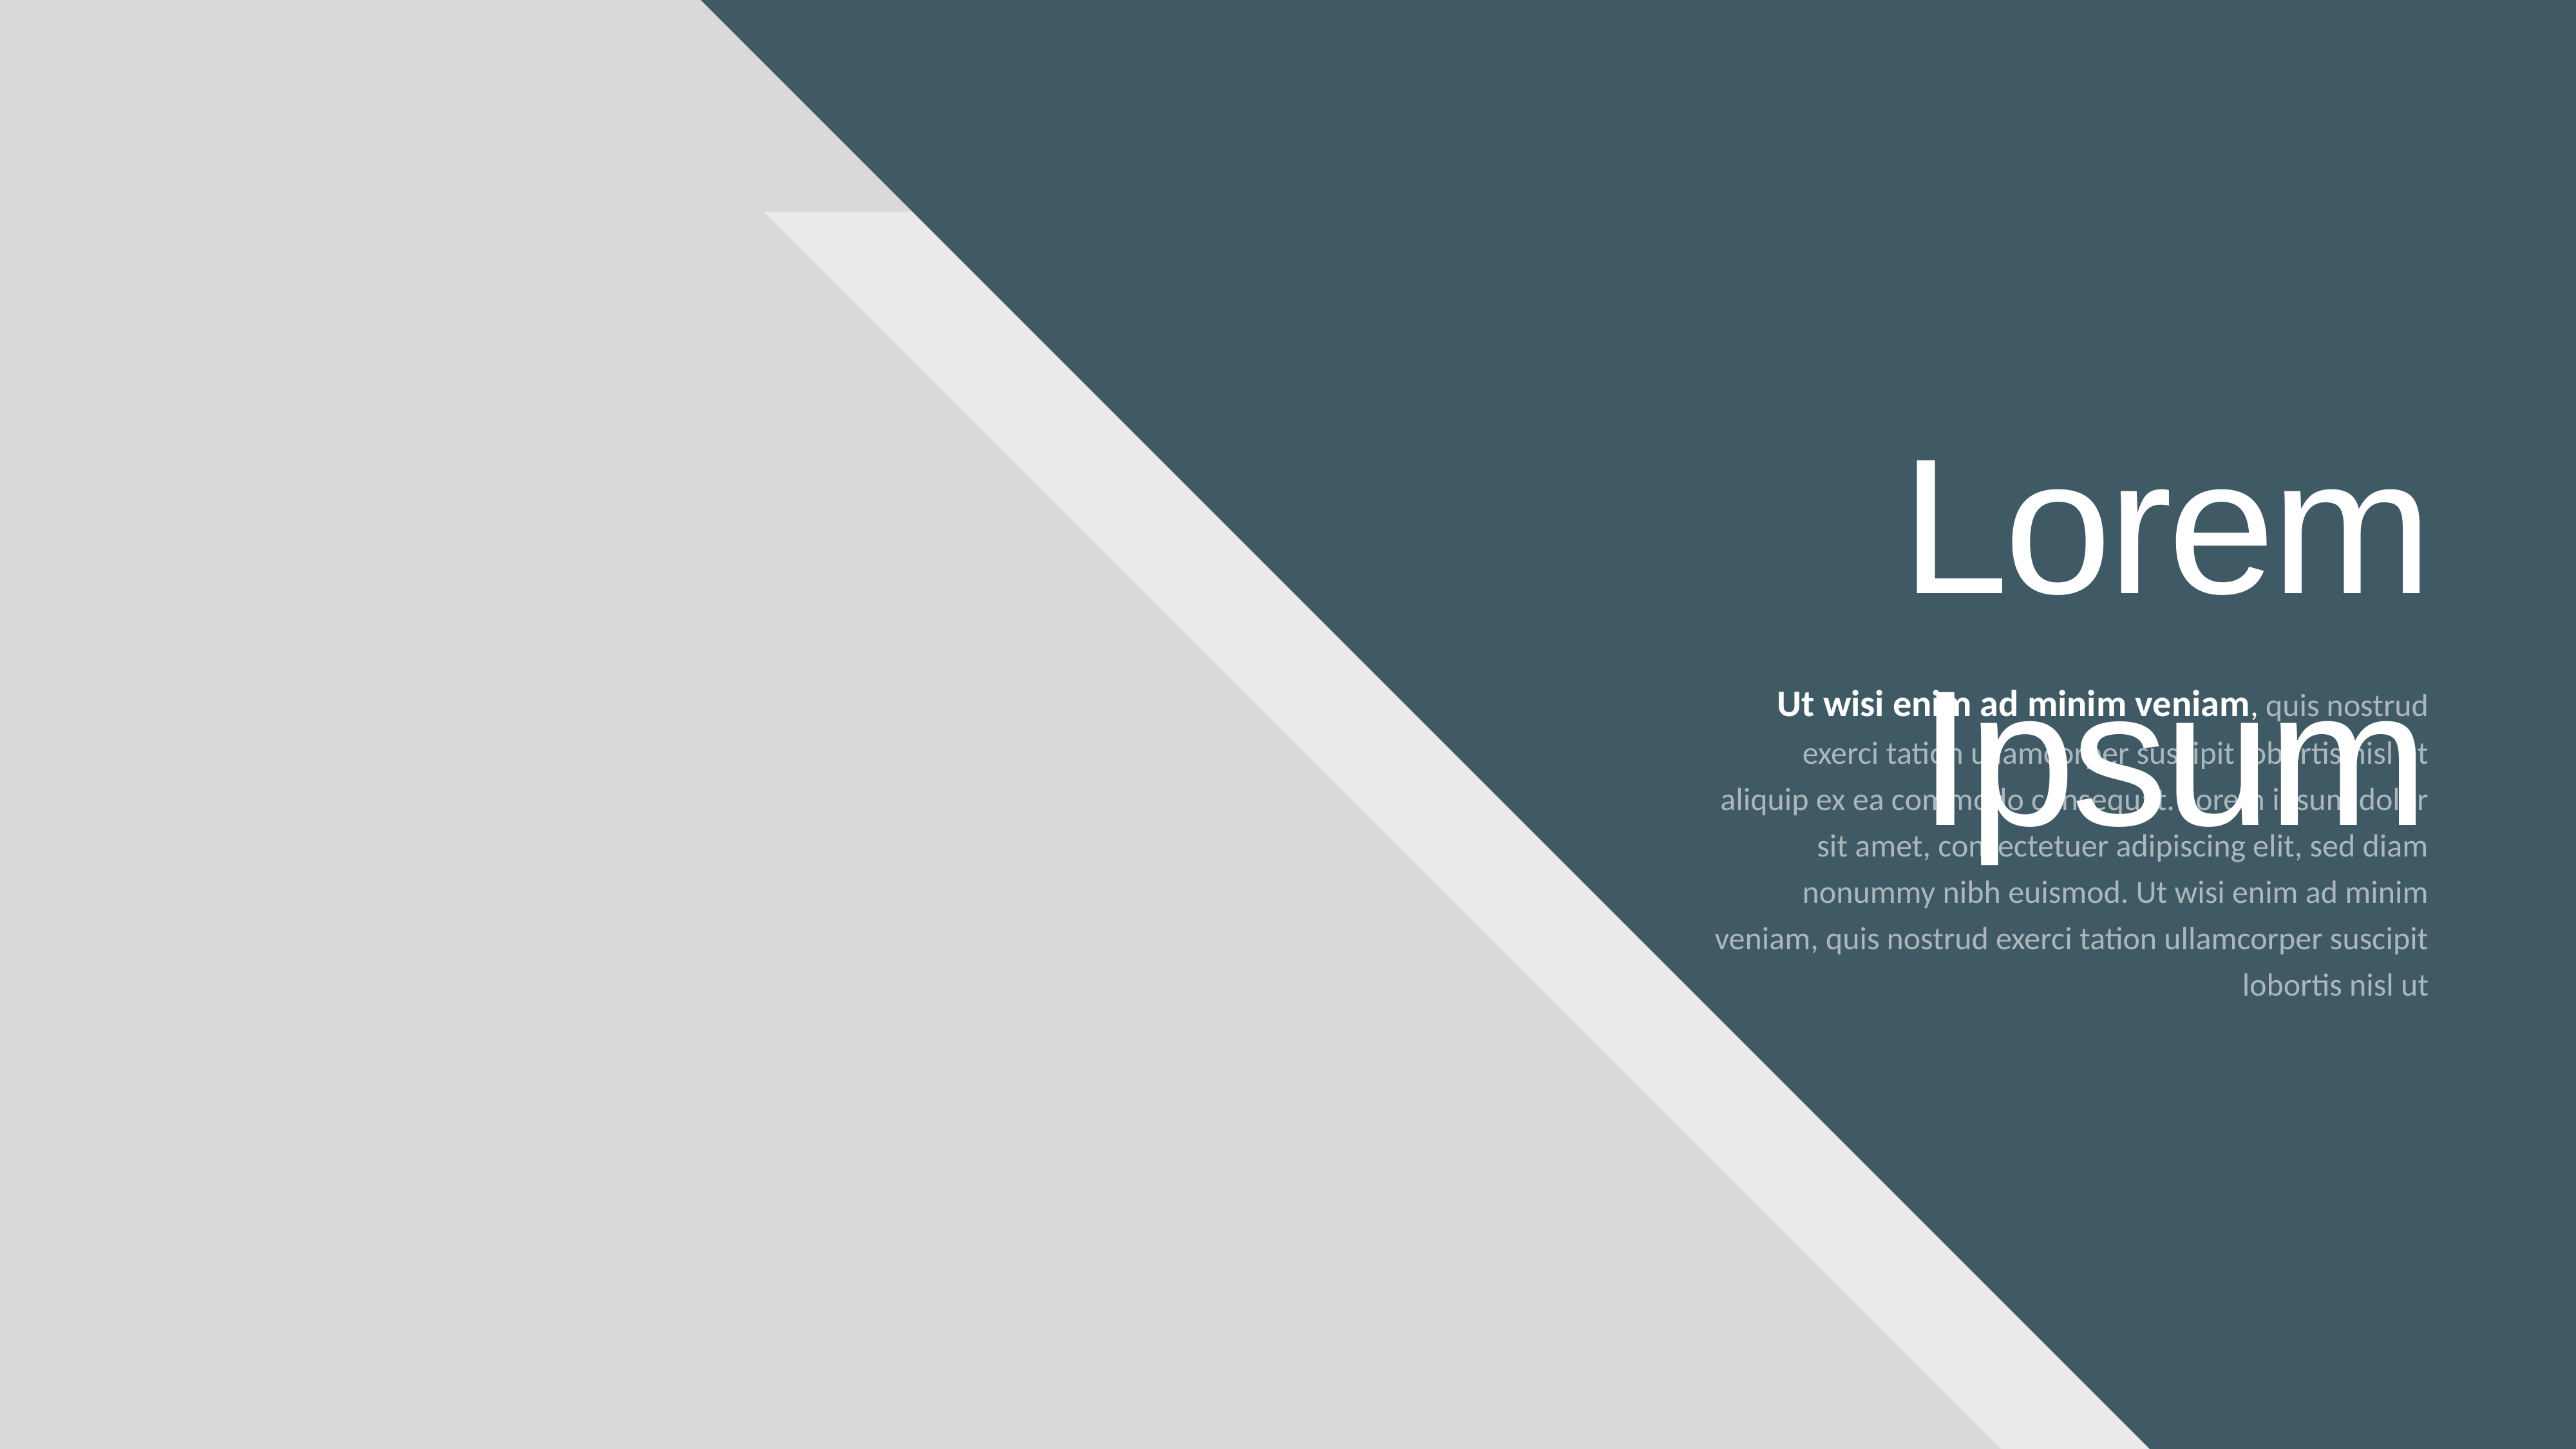

Lorem Ipsum
Ut wisi enim ad minim veniam, quis nostrud exerci tation ullamcorper suscipit lobortis nisl ut aliquip ex ea commodo consequat. Lorem ipsum dolor sit amet, consectetuer adipiscing elit, sed diam nonummy nibh euismod. Ut wisi enim ad minim veniam, quis nostrud exerci tation ullamcorper suscipit lobortis nisl ut